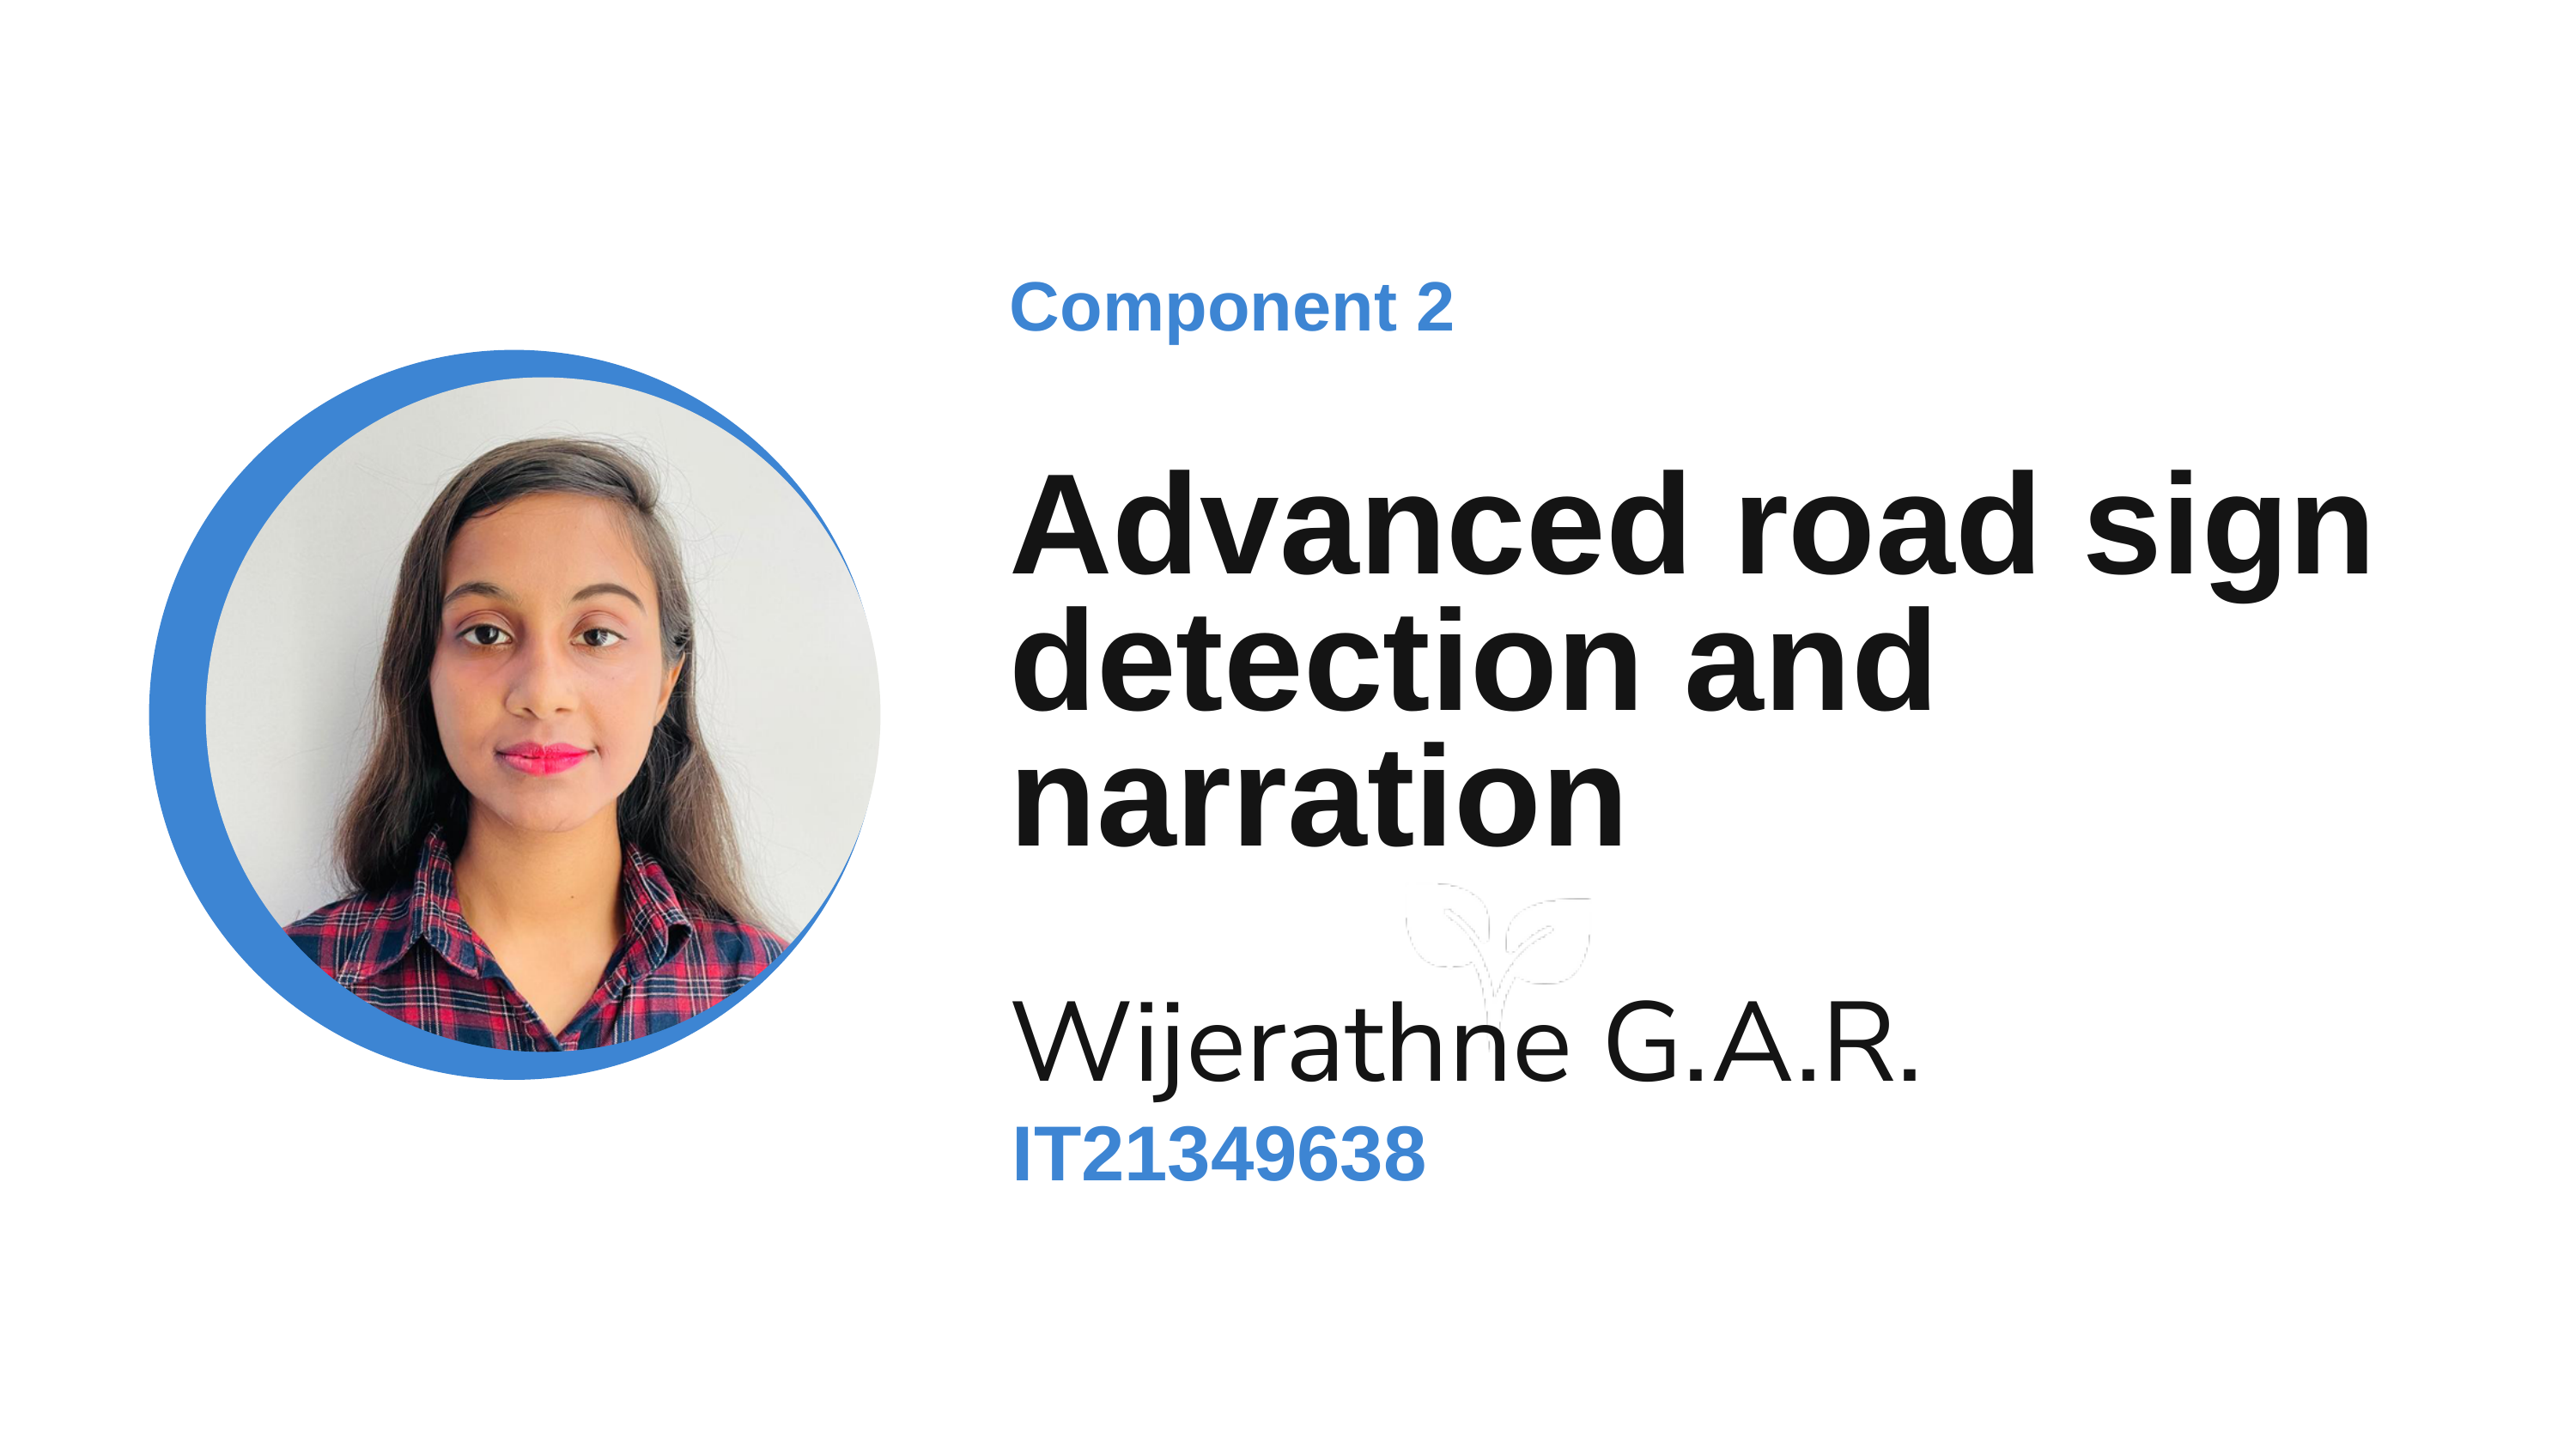

Component 2

Advanced road sign detection and narration

Wijerathne G.A.R.
IT21349638